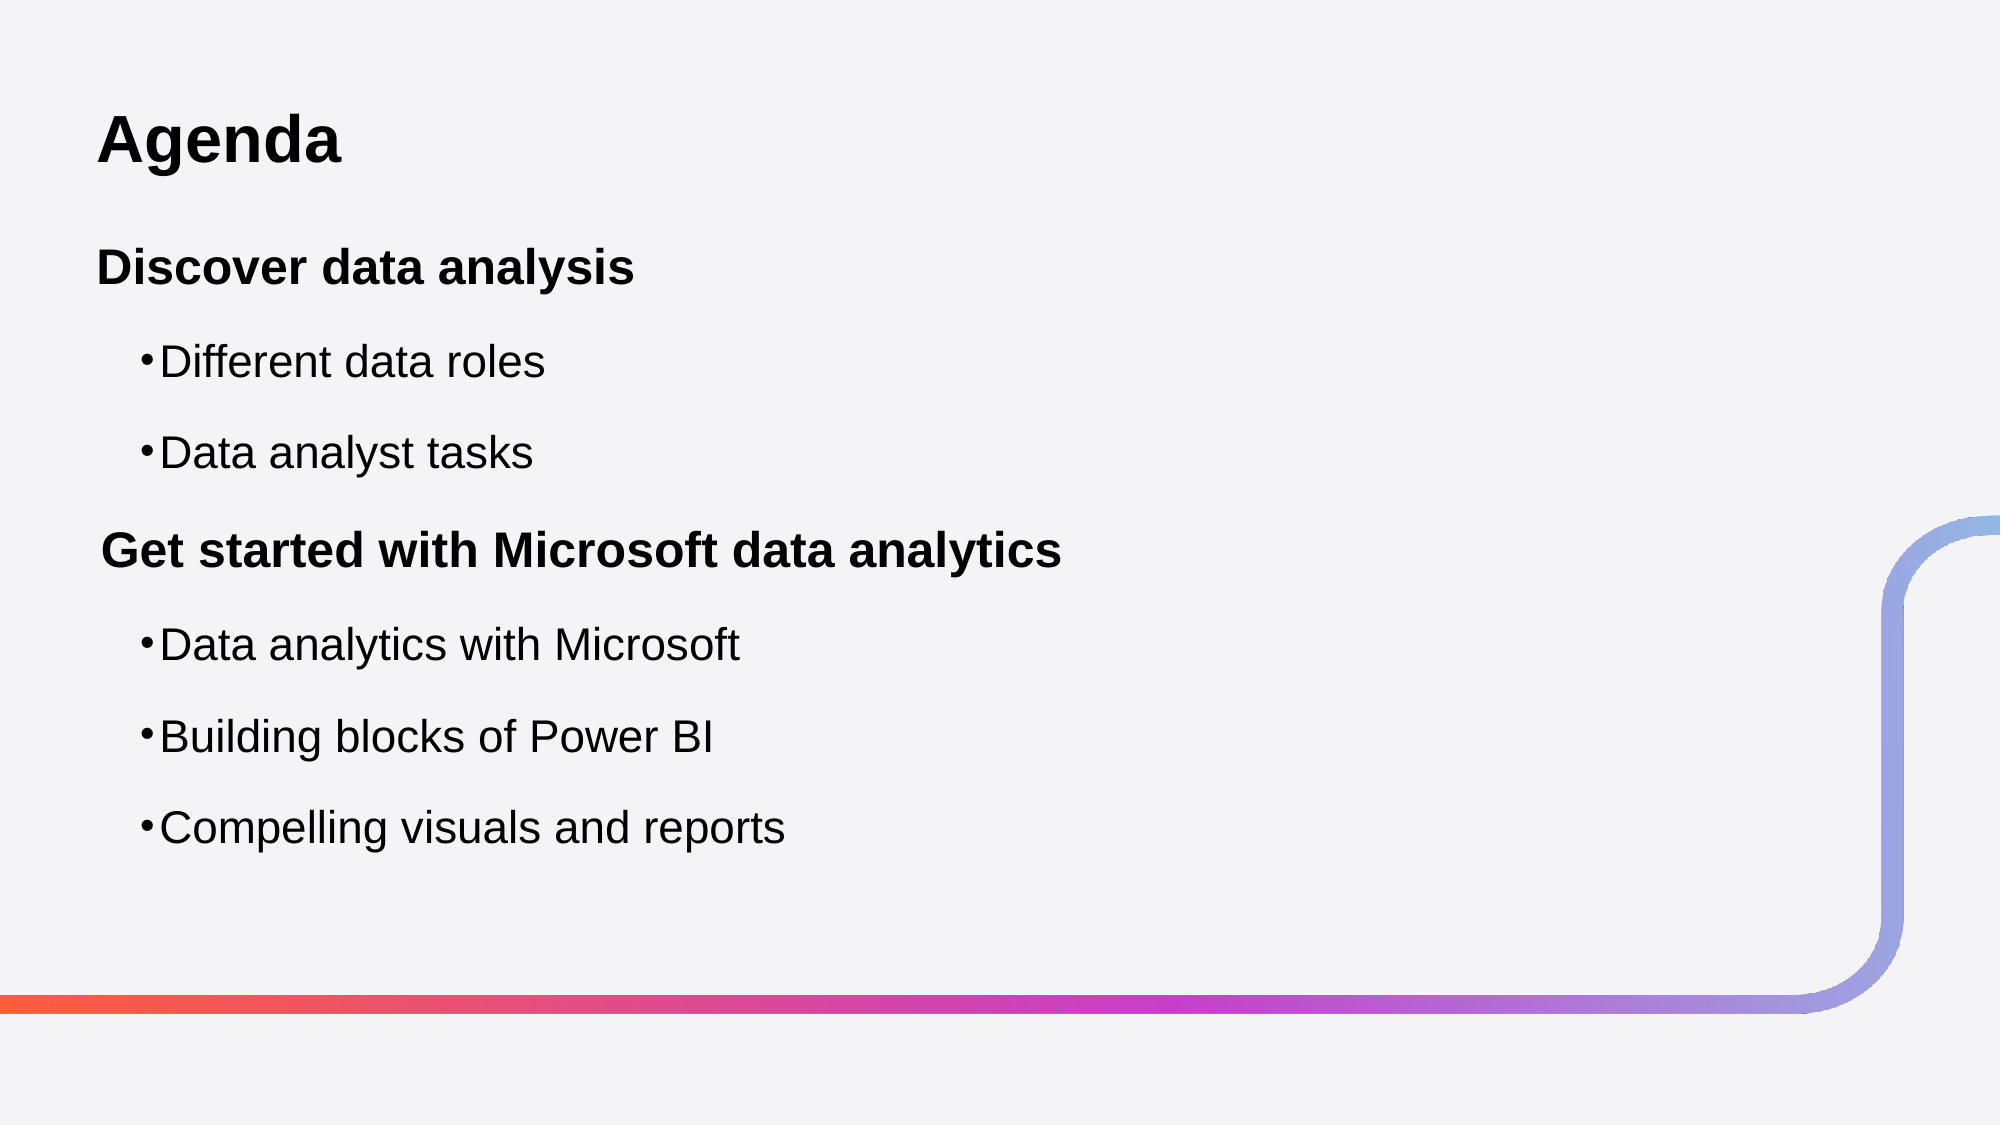

# Agenda
Discover data analysis
Different data roles
Data analyst tasks
Get started with Microsoft data analytics
Data analytics with Microsoft
Building blocks of Power BI
Compelling visuals and reports